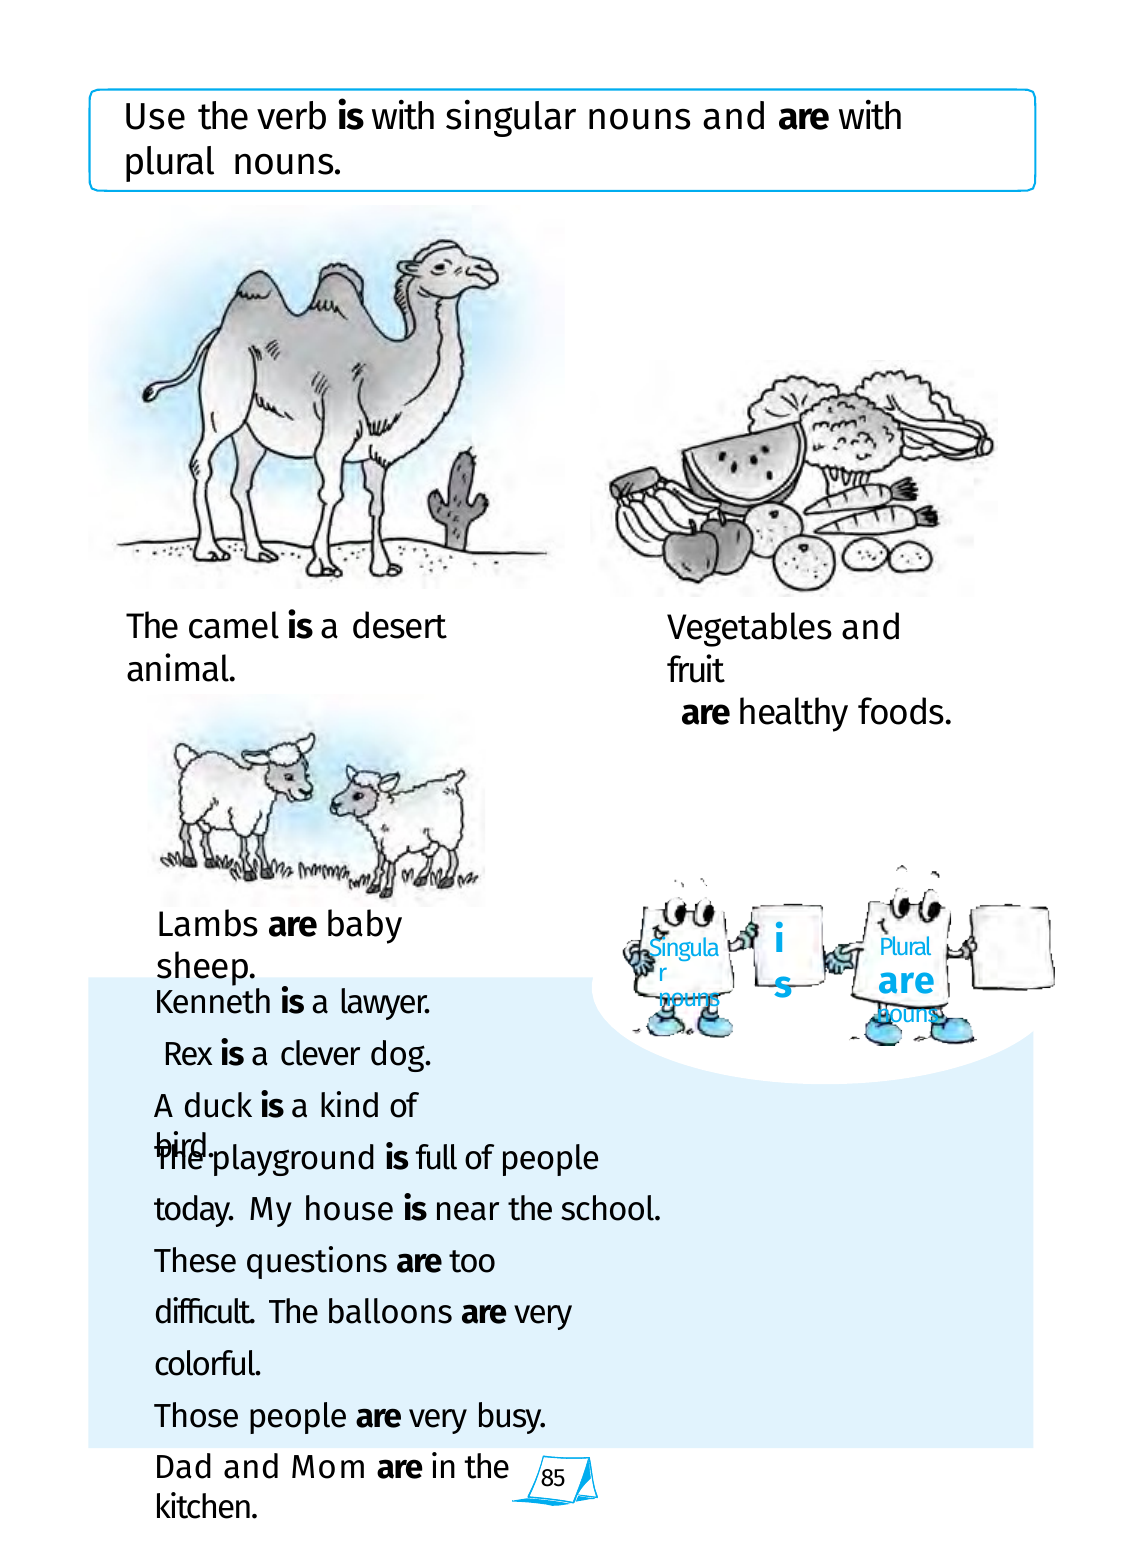

Use the verb is with singular nouns and are with plural  nouns.

The camel is a desert animal.
Vegetables and fruit
are healthy foods.

Lambs are baby sheep.
is
Plural	are
nouns
Singular  nouns
Kenneth is a lawyer.  Rex is a clever dog.
A duck is a kind of bird.
The playground is full of people today.  My house is near the school.
These questions are too difficult.  The balloons are very colorful.
Those people are very busy.
Dad and Mom are in the kitchen.
85